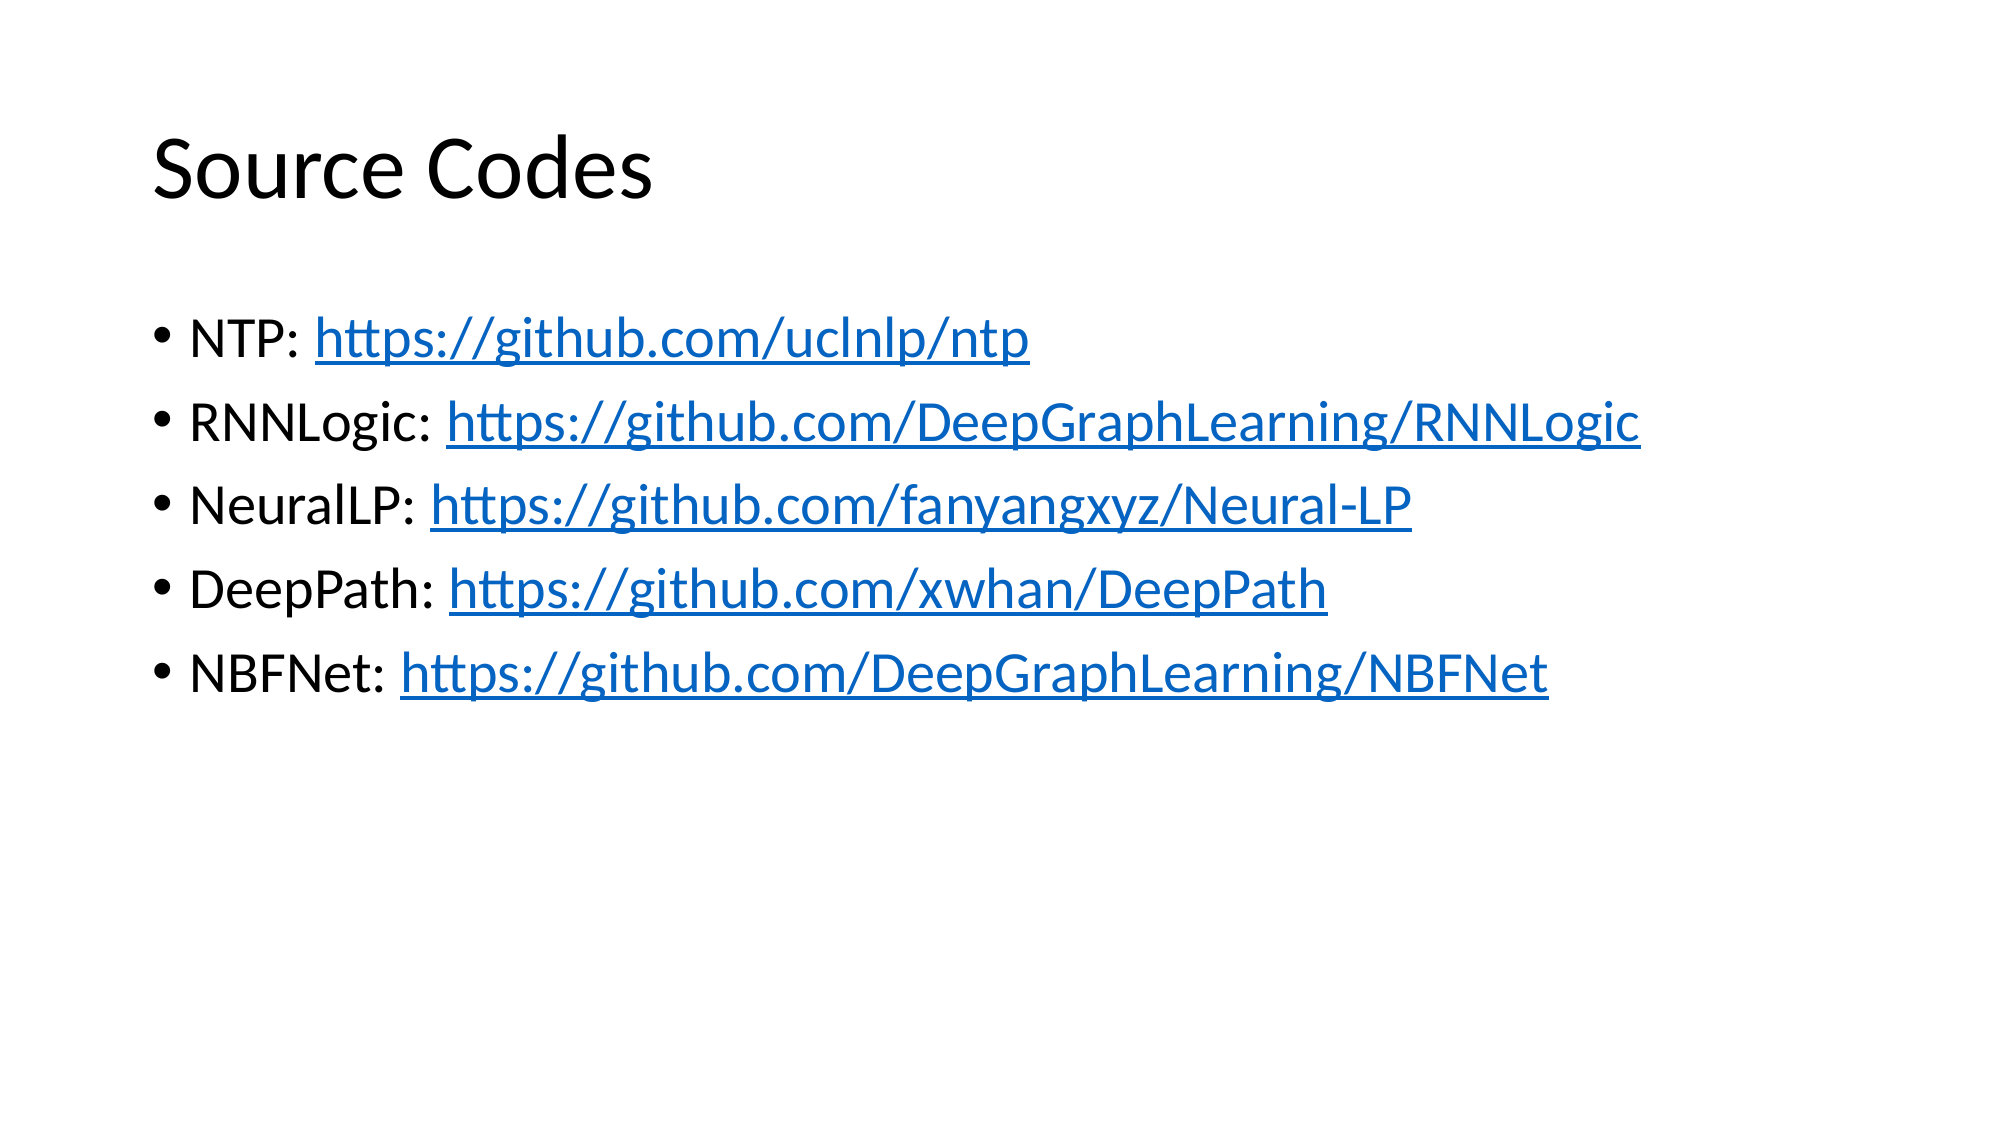

# Source Codes
NTP: https://github.com/uclnlp/ntp
RNNLogic: https://github.com/DeepGraphLearning/RNNLogic
NeuralLP: https://github.com/fanyangxyz/Neural-LP
DeepPath: https://github.com/xwhan/DeepPath
NBFNet: https://github.com/DeepGraphLearning/NBFNet